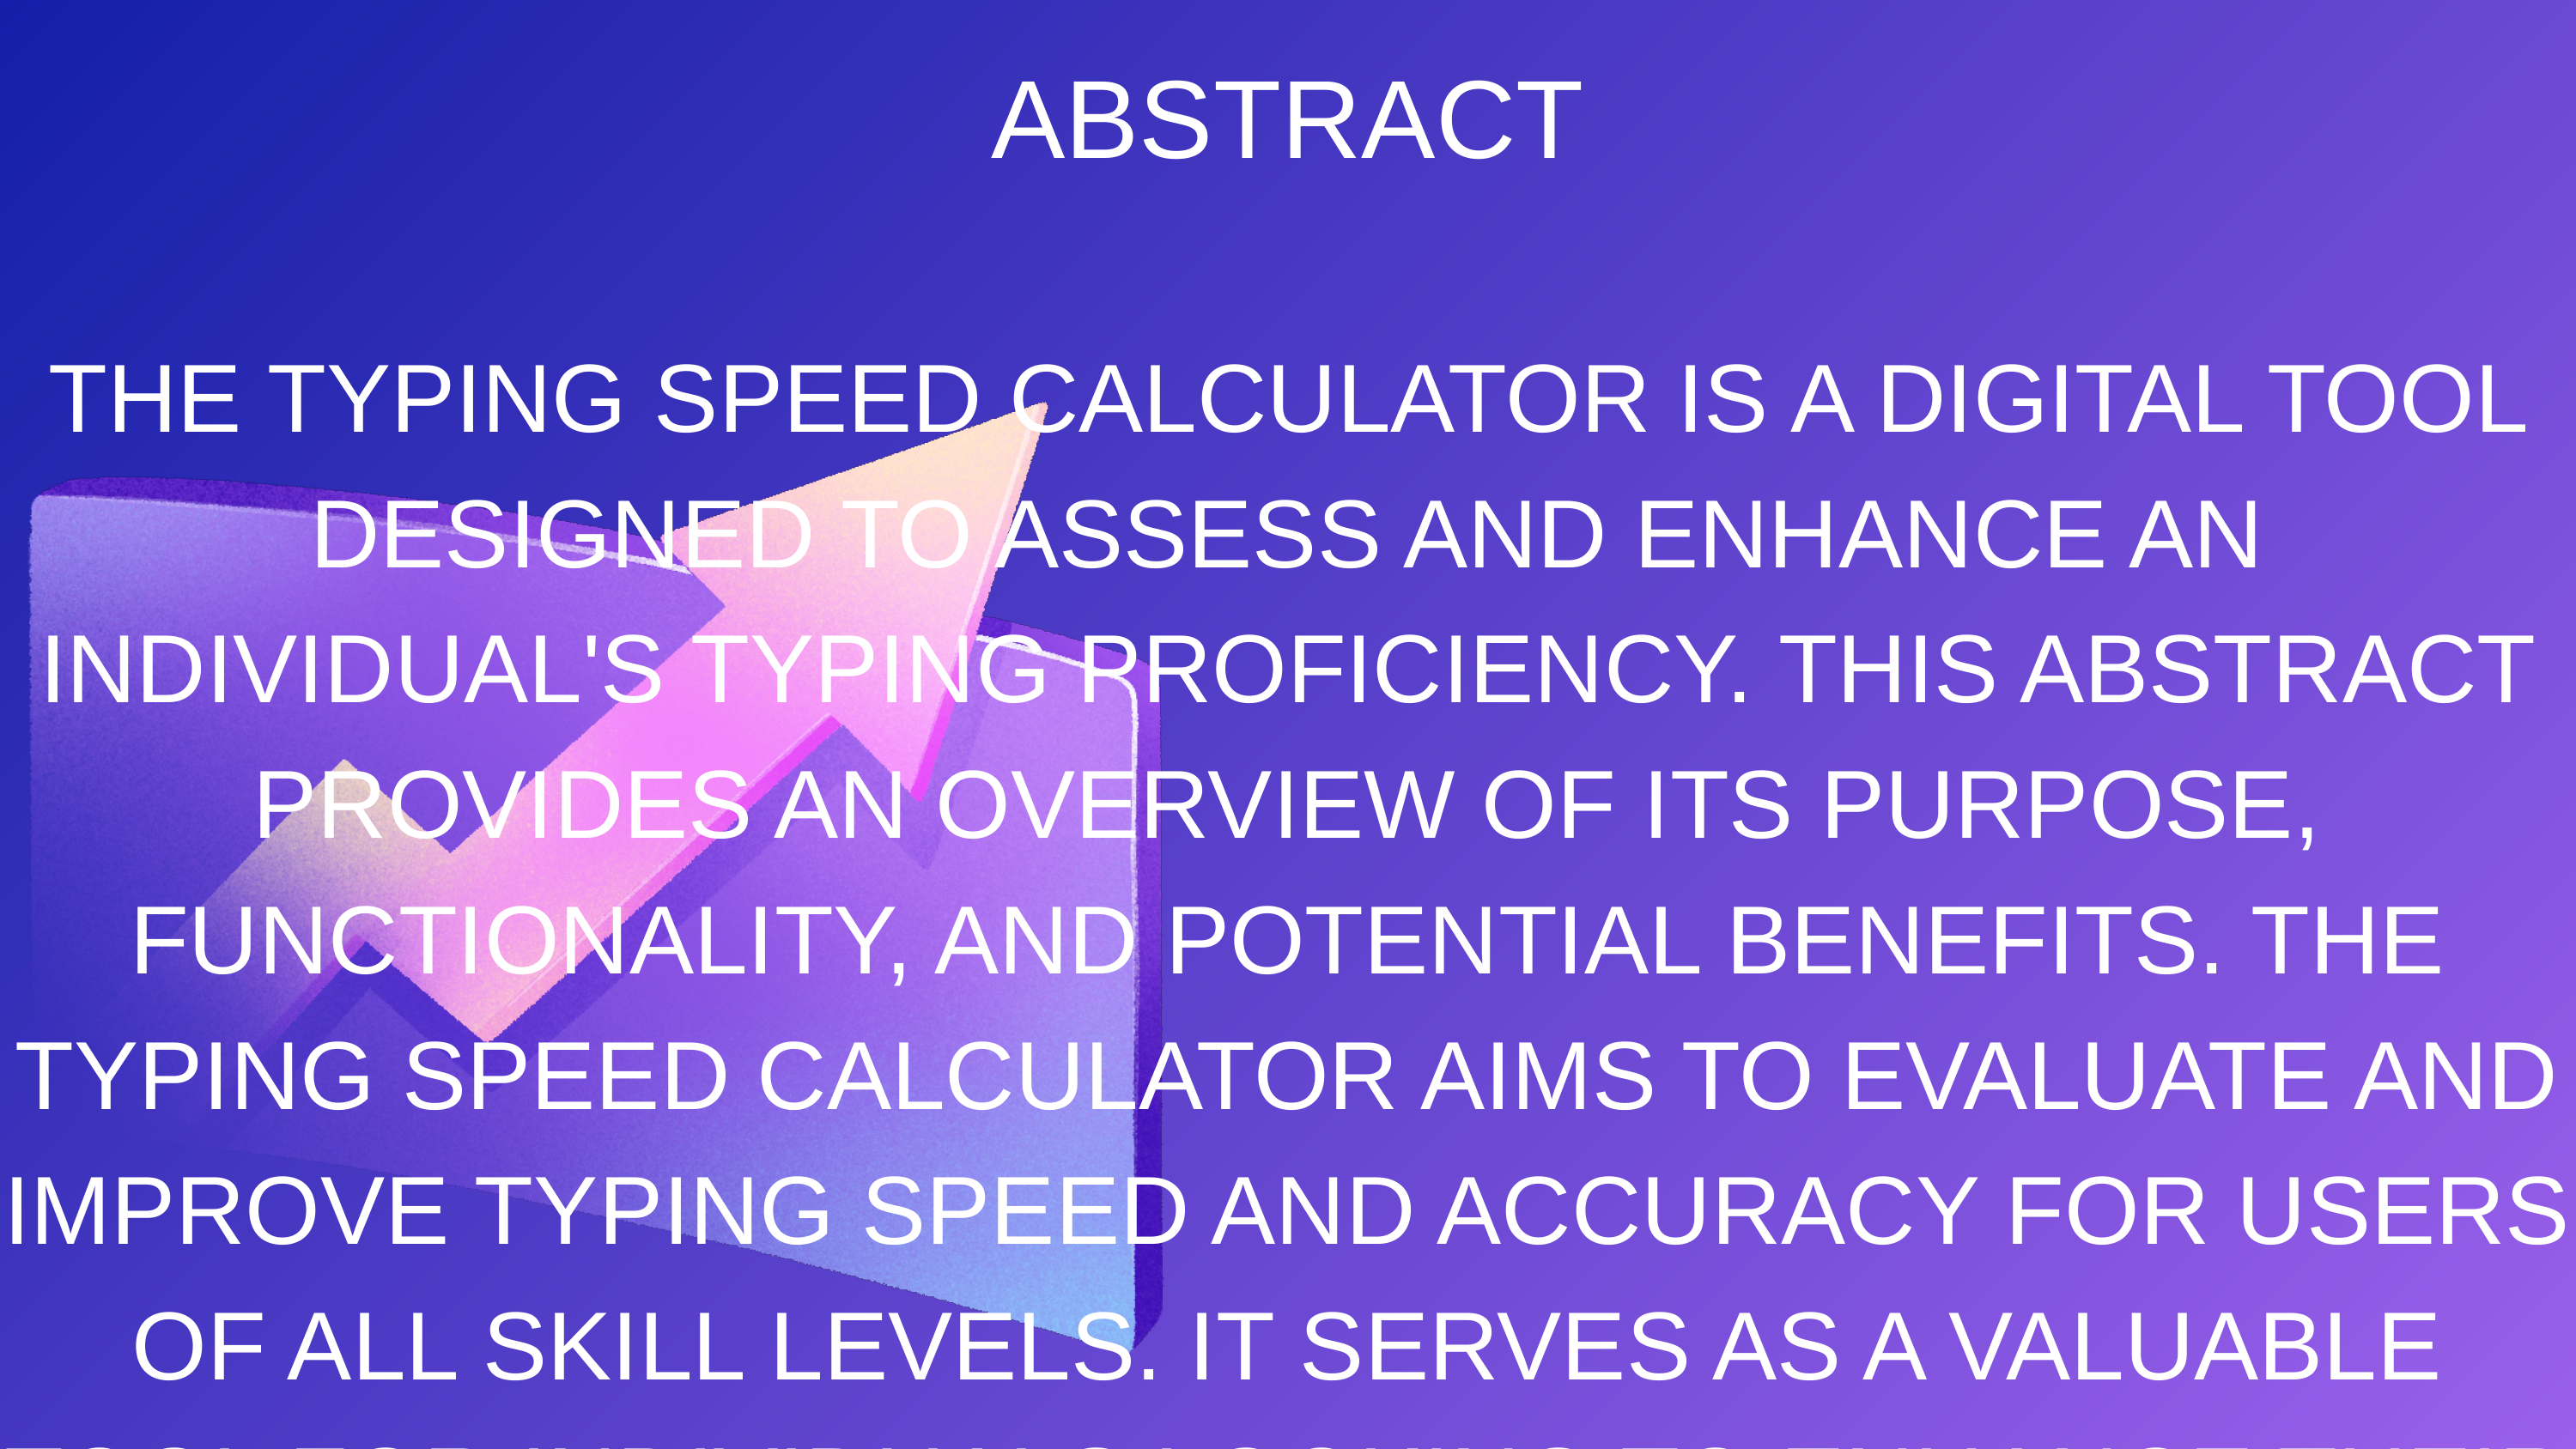

ABSTRACT

THE TYPING SPEED CALCULATOR IS A DIGITAL TOOL DESIGNED TO ASSESS AND ENHANCE AN INDIVIDUAL'S TYPING PROFICIENCY. THIS ABSTRACT PROVIDES AN OVERVIEW OF ITS PURPOSE, FUNCTIONALITY, AND POTENTIAL BENEFITS. THE TYPING SPEED CALCULATOR AIMS TO EVALUATE AND IMPROVE TYPING SPEED AND ACCURACY FOR USERS OF ALL SKILL LEVELS. IT SERVES AS A VALUABLE TOOL FOR INDIVIDUALS LOOKING TO ENHANCE THEIR PRODUCTIVITY, AS WELL AS EDUCATORS AND EMPLOYERS SEEKING TO ASSESS AND DEVELOP THE TYPING SKILLS OF THEIR STUDENTS OR EMPLOYEES.